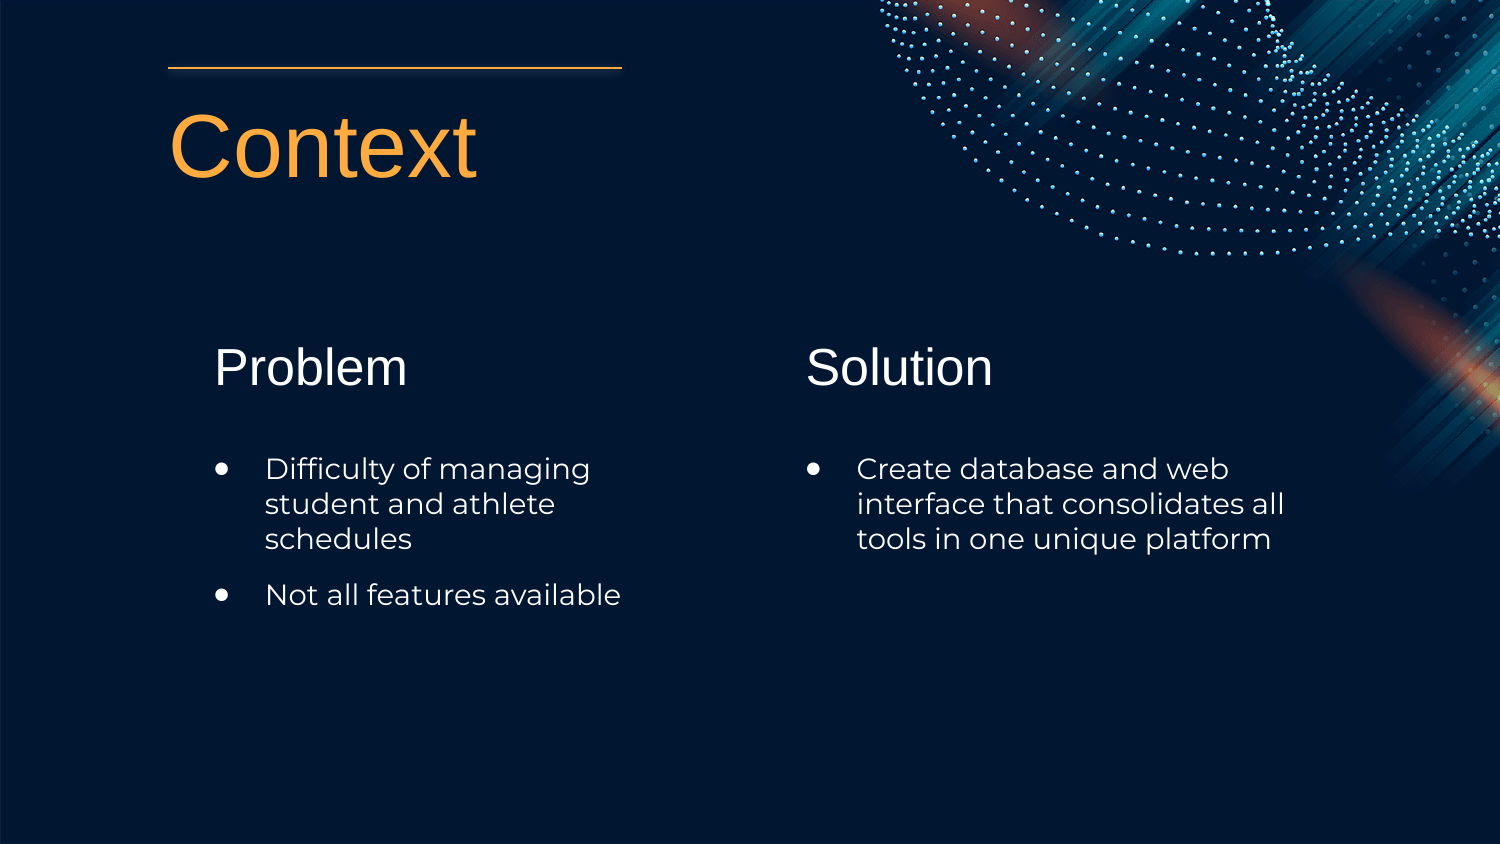

# Context
Problem
Solution
Difficulty of managing student and athlete schedules
Not all features available
Create database and web interface that consolidates all tools in one unique platform